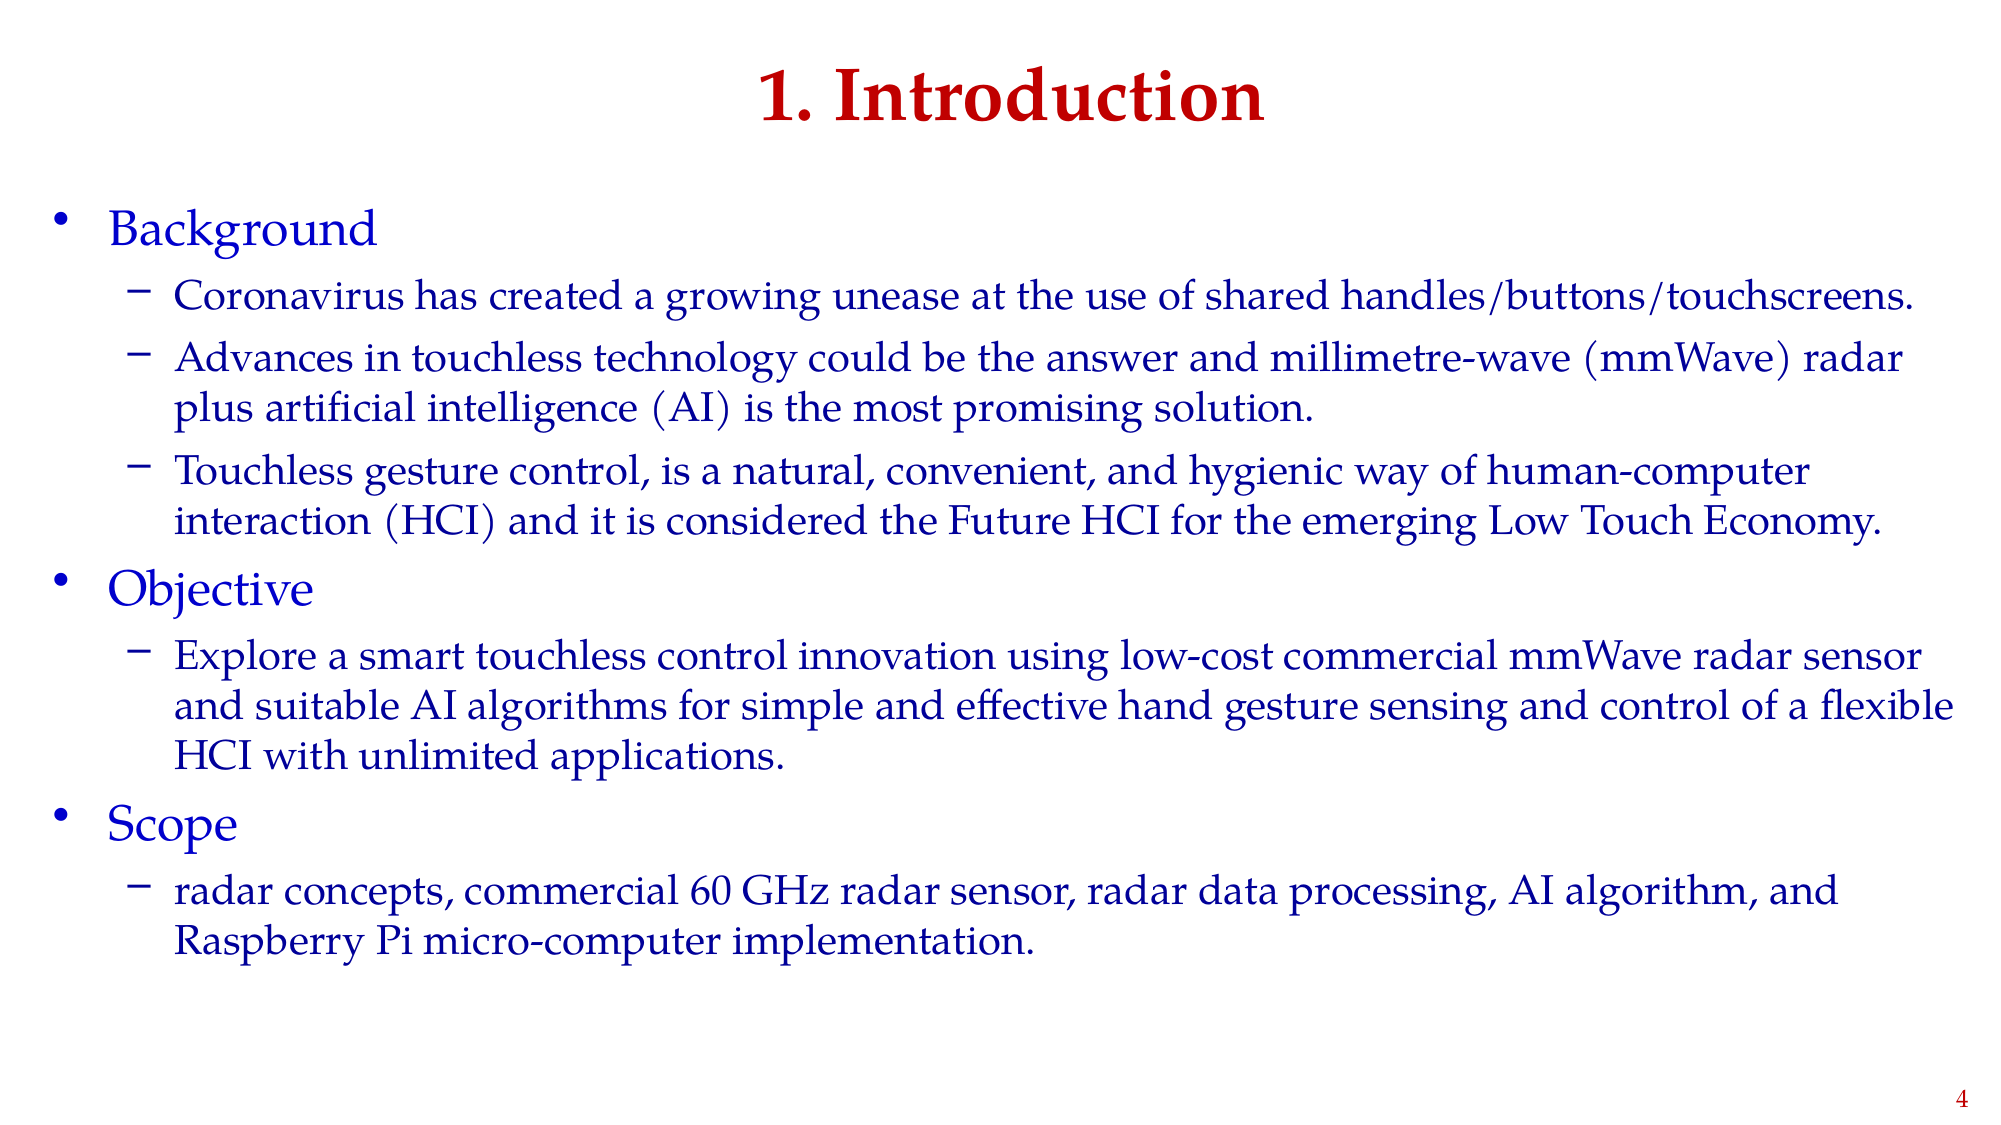

# 1. Introduction
Background
Coronavirus has created a growing unease at the use of shared handles/buttons/touchscreens.
Advances in touchless technology could be the answer and millimetre-wave (mmWave) radar plus artificial intelligence (AI) is the most promising solution.
Touchless gesture control, is a natural, convenient, and hygienic way of human-computer interaction (HCI) and it is considered the Future HCI for the emerging Low Touch Economy.
Objective
Explore a smart touchless control innovation using low-cost commercial mmWave radar sensor and suitable AI algorithms for simple and effective hand gesture sensing and control of a flexible HCI with unlimited applications.
Scope
radar concepts, commercial 60 GHz radar sensor, radar data processing, AI algorithm, and Raspberry Pi micro-computer implementation.